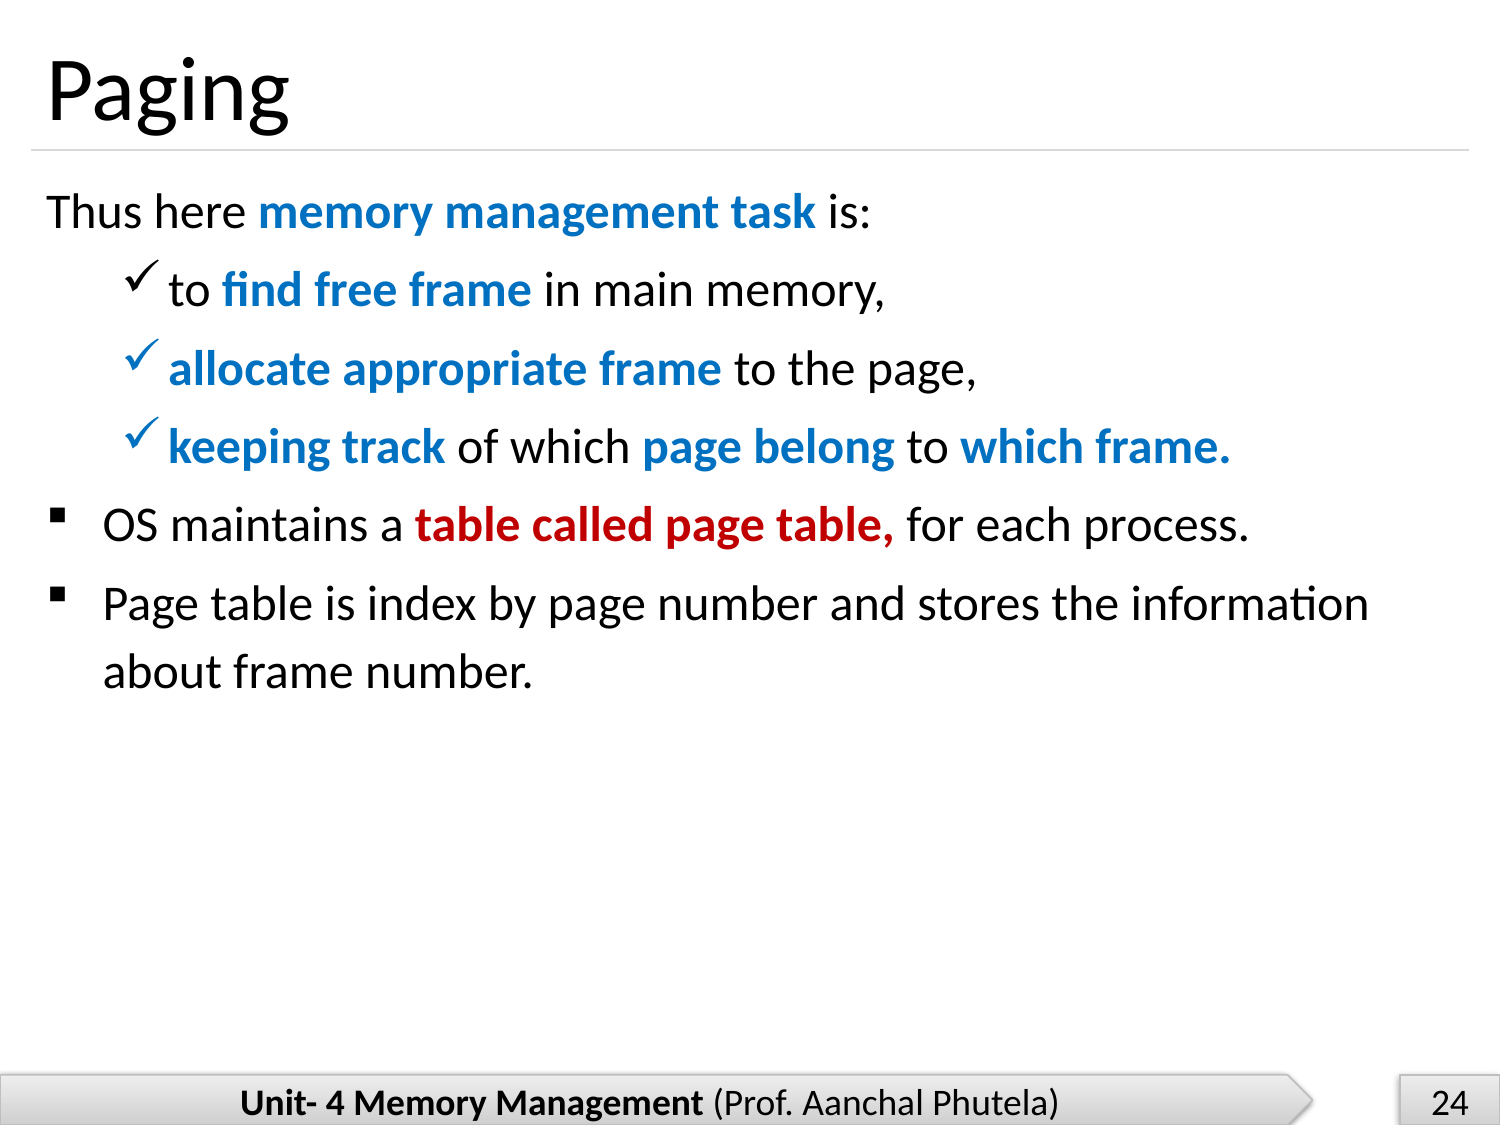

# Paging
Thus here memory management task is:
to find free frame in main memory,
allocate appropriate frame to the page,
keeping track of which page belong to which frame.
OS maintains a table called page table, for each process.
Page table is index by page number and stores the information about frame number.